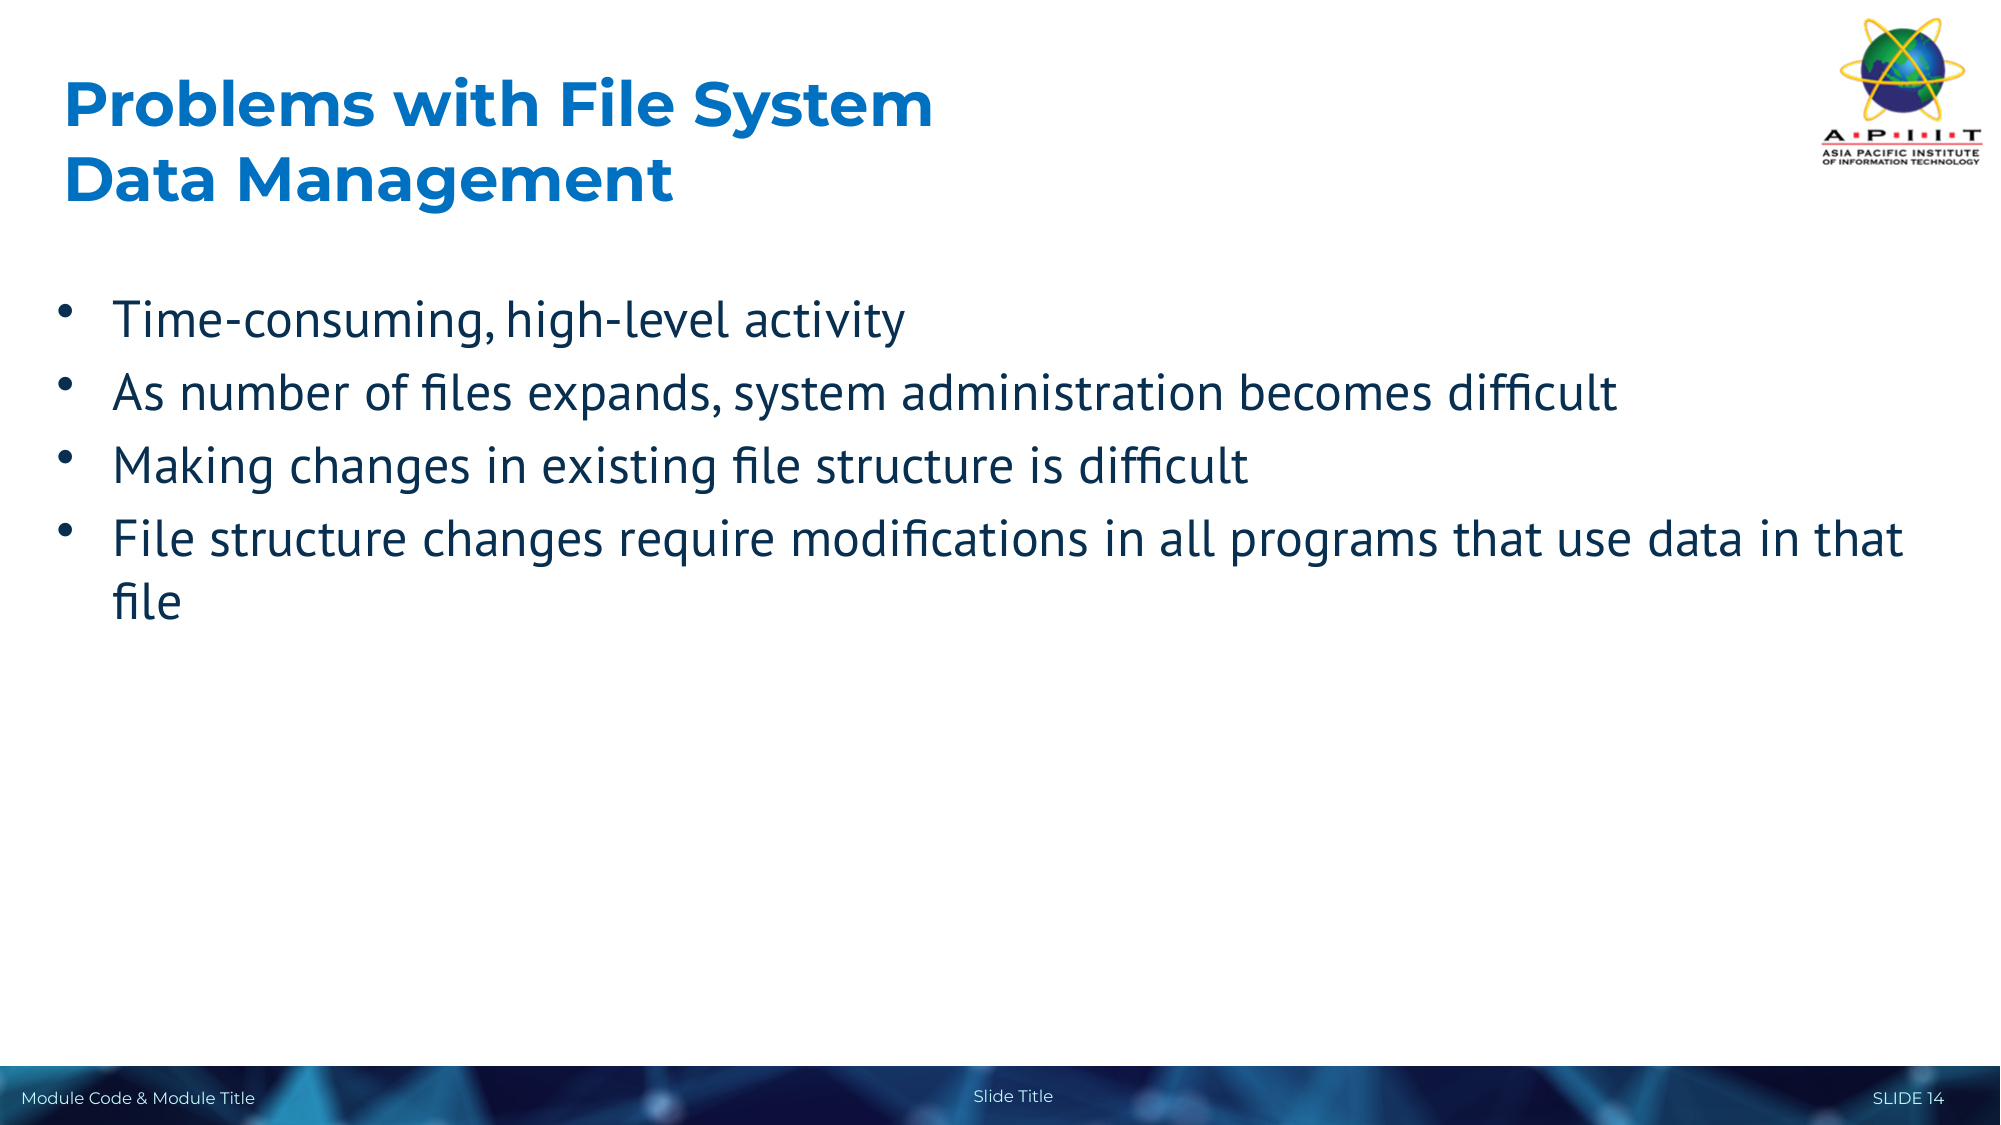

# Problems with File System Data Management
Time-consuming, high-level activity
As number of files expands, system administration becomes difficult
Making changes in existing file structure is difficult
File structure changes require modifications in all programs that use data in that file